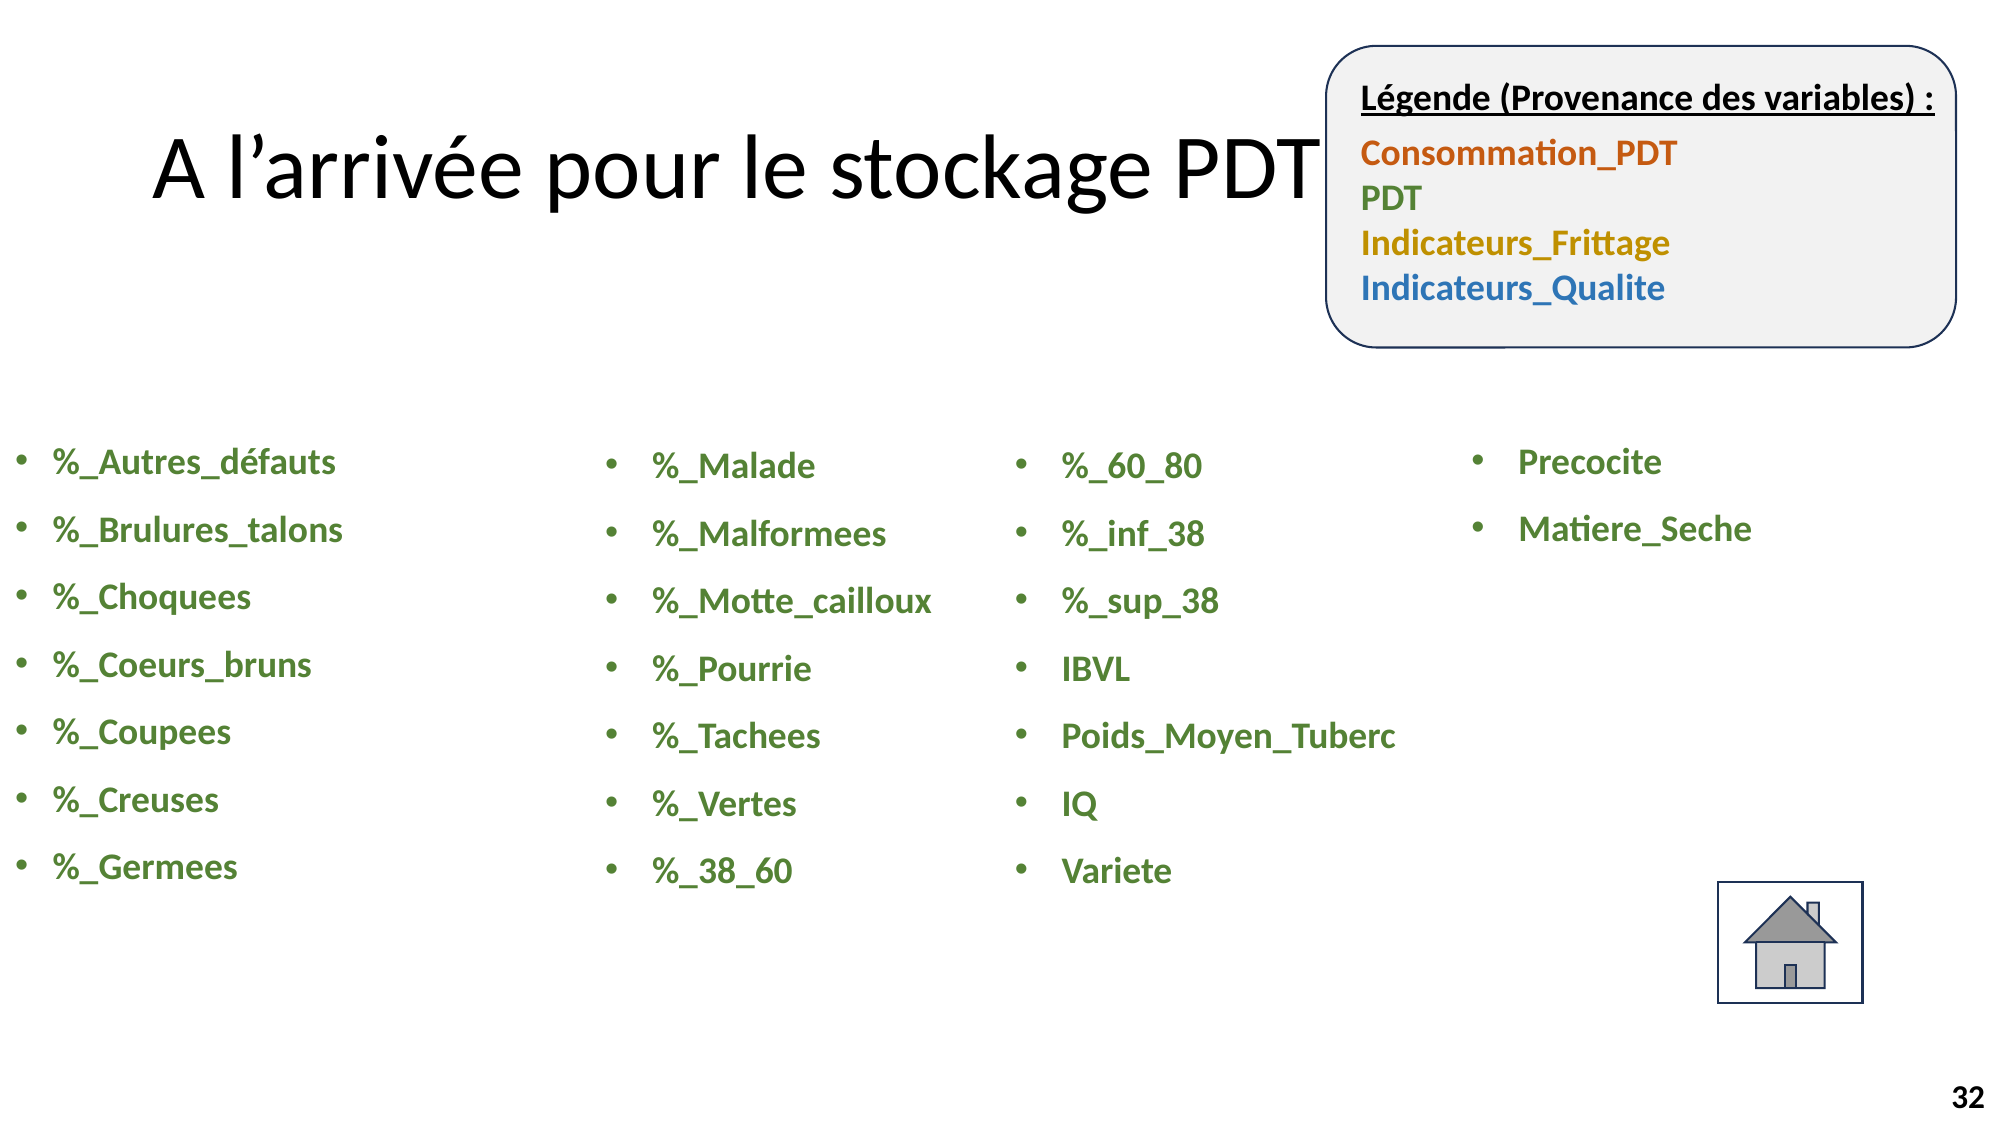

Légende (Provenance des variables) :

Consommation_PDT
PDT
Indicateurs_Frittage
Indicateurs_Qualite

# A l’arrivée pour le stockage PDT
Precocite
Matiere_Seche
%_Autres_défauts
%_Brulures_talons
%_Choquees
%_Coeurs_bruns
%_Coupees
%_Creuses
%_Germees
%_Malade
%_Malformees
%_Motte_cailloux
%_Pourrie
%_Tachees
%_Vertes
%_38_60
%_60_80
%_inf_38
%_sup_38
IBVL
Poids_Moyen_Tuberc
IQ
Variete

32